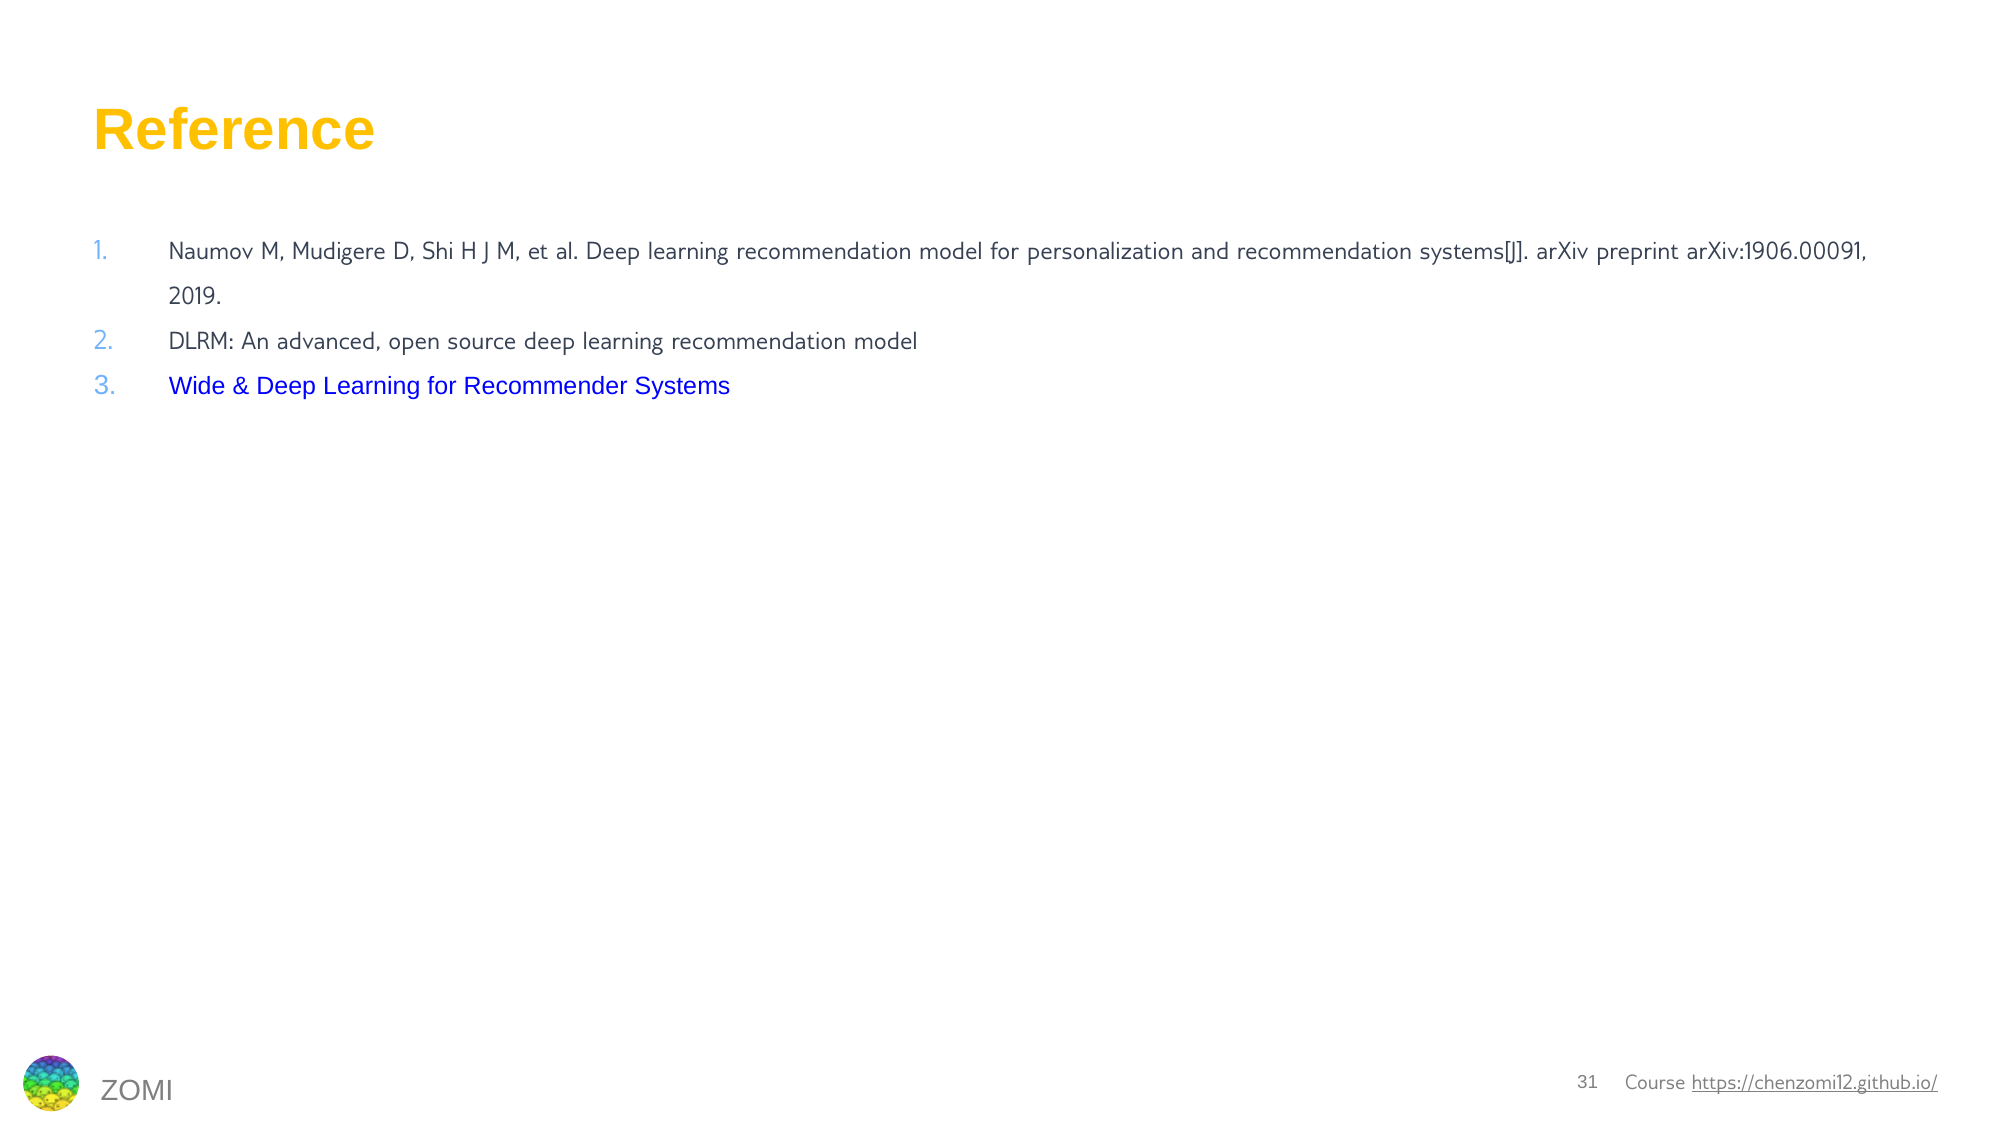

# Reference
Naumov M, Mudigere D, Shi H J M, et al. Deep learning recommendation model for personalization and recommendation systems[J]. arXiv preprint arXiv:1906.00091, 2019.
DLRM: An advanced, open source deep learning recommendation model
Wide & Deep Learning for Recommender Systems